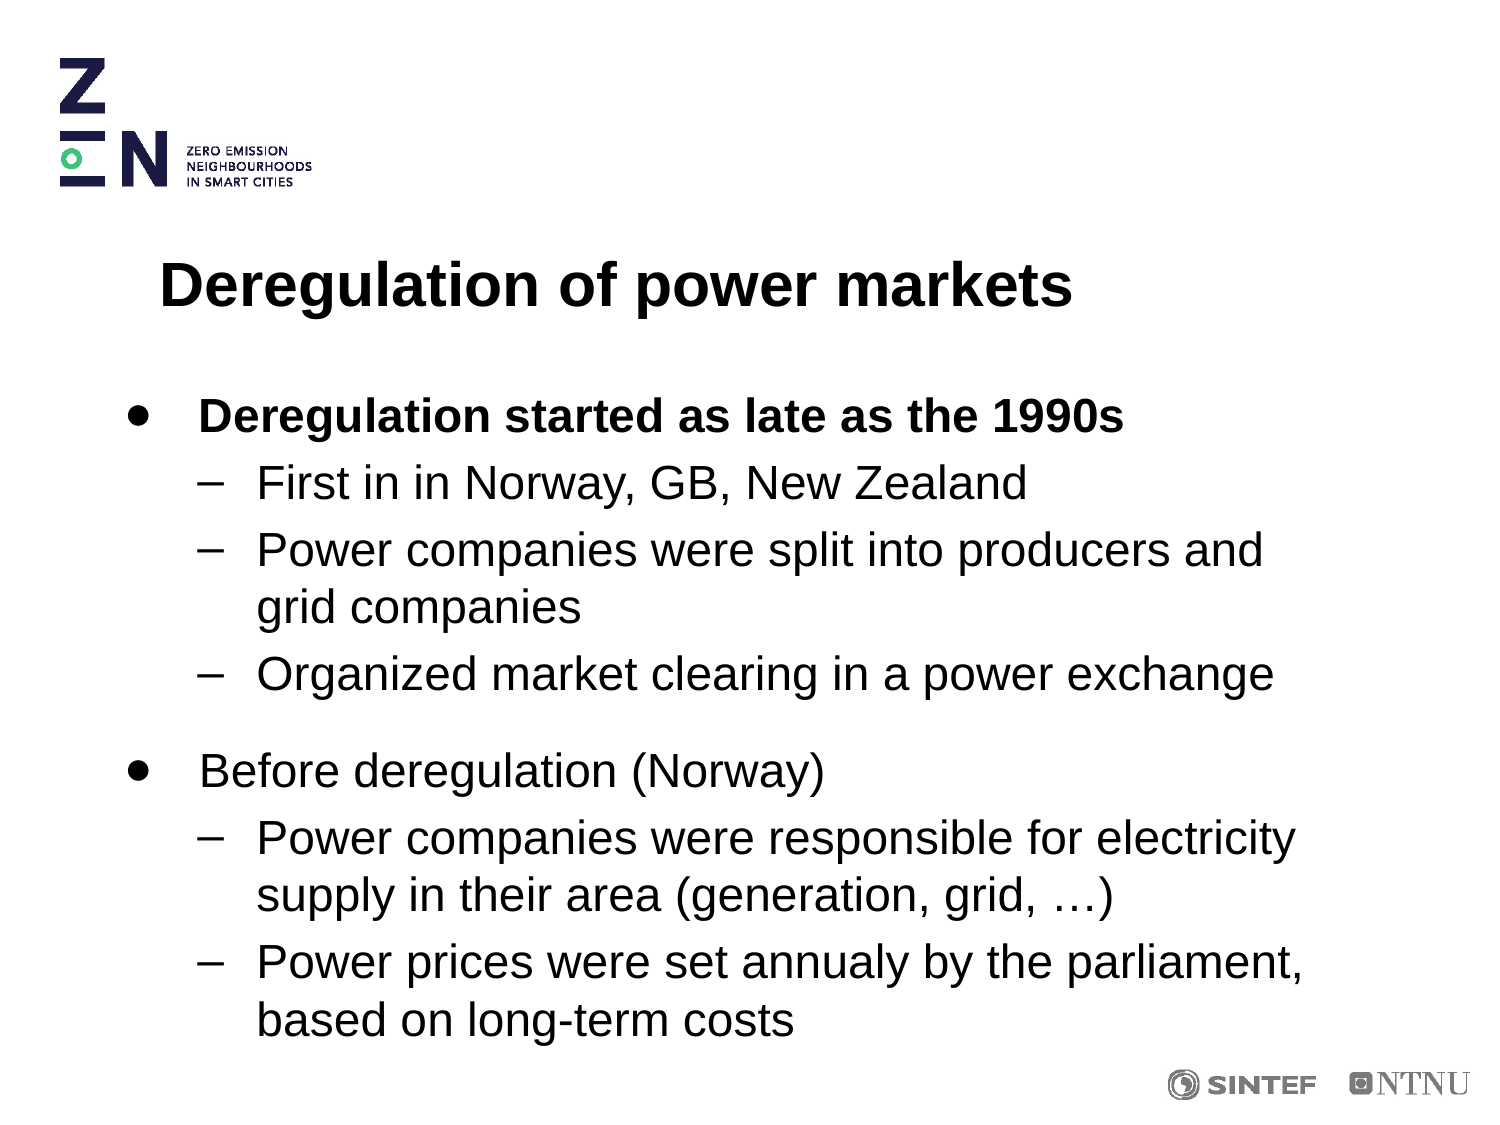

# Deregulation of power markets

Deregulation started as late as the 1990s
First in in Norway, GB, New Zealand
Power companies were split into producers and grid companies
Organized market clearing in a power exchange

Before deregulation (Norway)
Power companies were responsible for electricity supply in their area (generation, grid, …)
Power prices were set annualy by the parliament, based on long-term costs